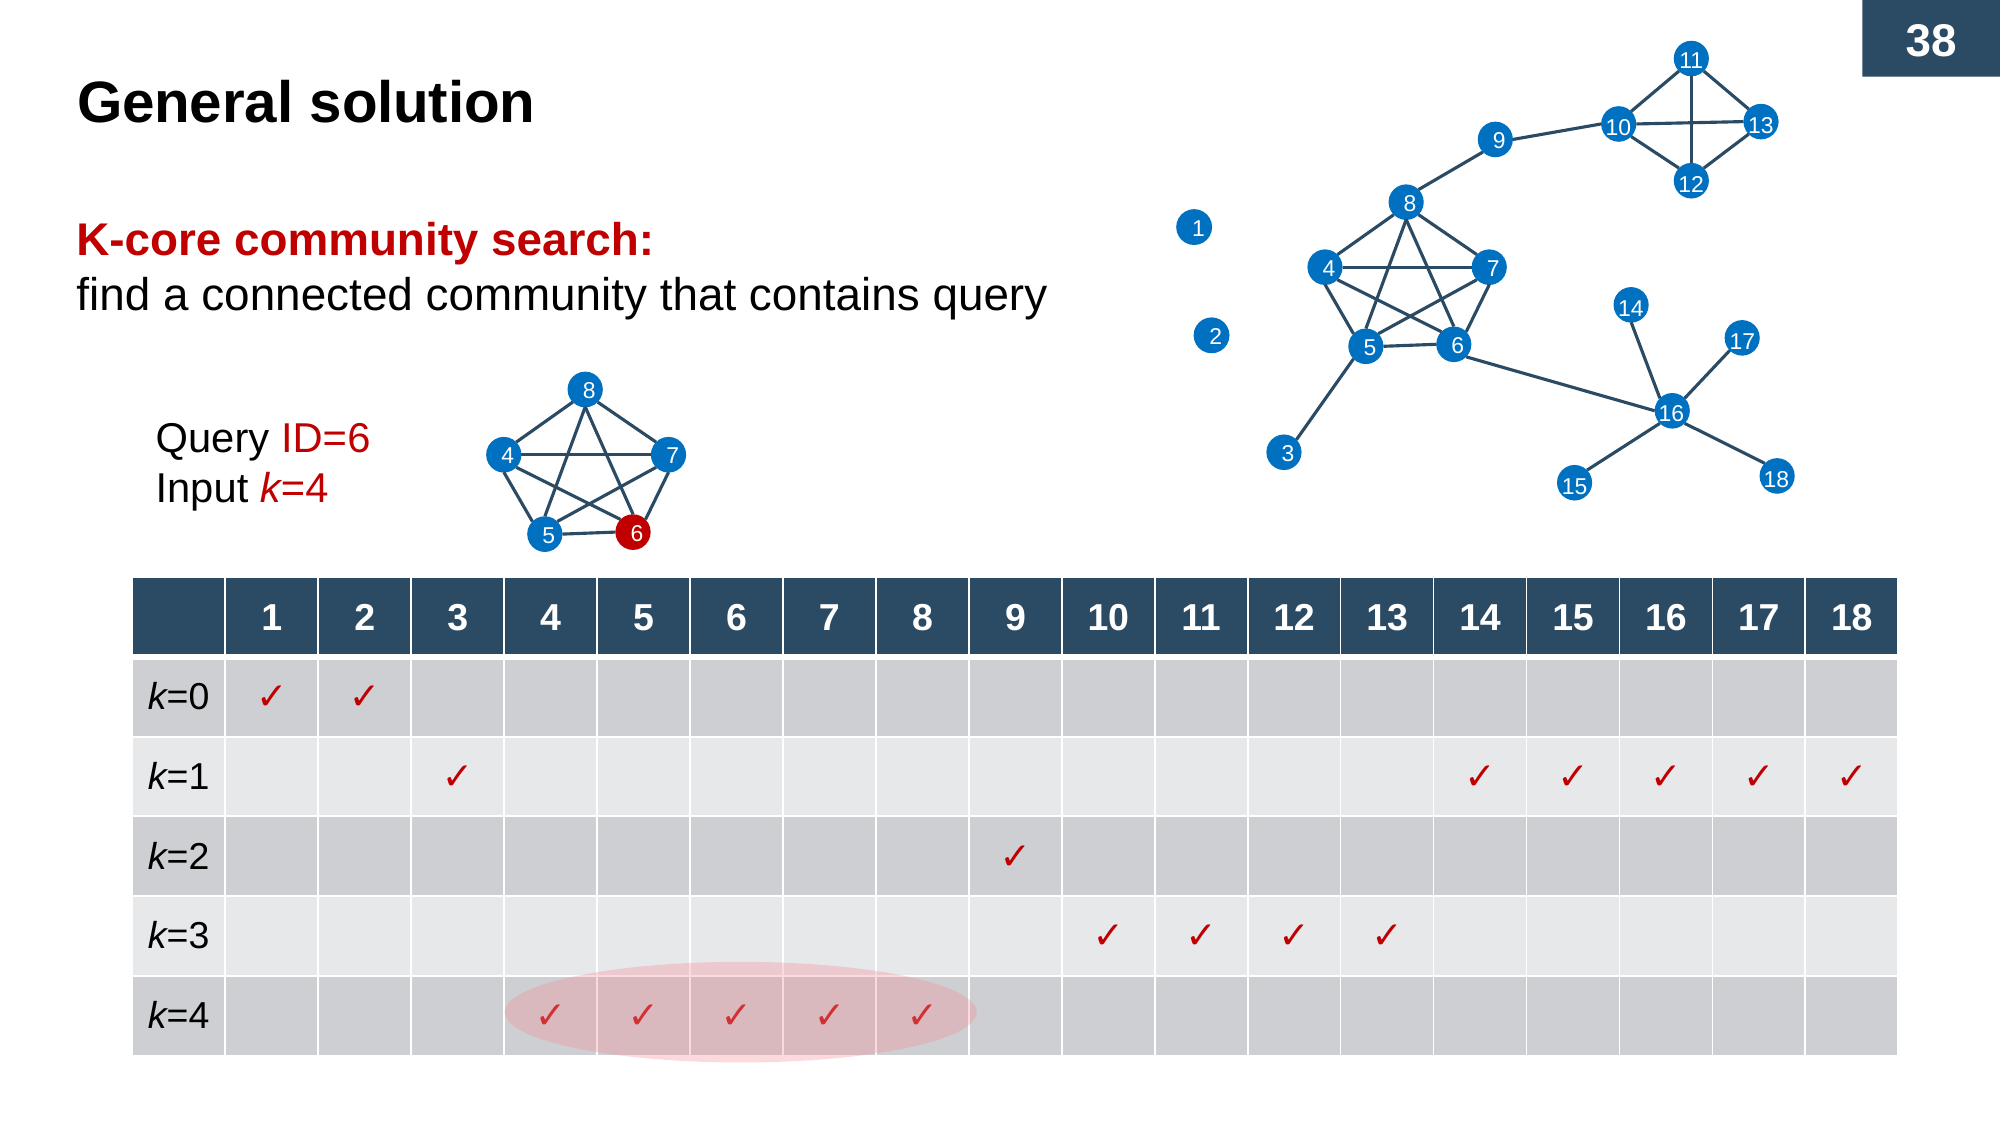

11

13

10

9
12

8
1
4
7
14

2
17

6
5
16

3
18

15

General solution
K-core community search:
find a connected community that contains query
8
4
7
6
5
Query ID=6
Input k=4
|  | 1 | 2 | 3 | 4 | 5 | 6 | 7 | 8 | 9 | 10 | 11 | 12 | 13 | 14 | 15 | 16 | 17 | 18 |
| --- | --- | --- | --- | --- | --- | --- | --- | --- | --- | --- | --- | --- | --- | --- | --- | --- | --- | --- |
| k=0 | ✓ | ✓ |  |  |  |  |  |  |  |  |  |  |  |  |  |  |  |  |
| k=1 |  |  | ✓ |  |  |  |  |  |  |  |  |  |  | ✓ | ✓ | ✓ | ✓ | ✓ |
| k=2 |  |  |  |  |  |  |  |  | ✓ |  |  |  |  |  |  |  |  |  |
| k=3 |  |  |  |  |  |  |  |  |  | ✓ | ✓ | ✓ | ✓ |  |  |  |  |  |
| k=4 |  |  |  | ✓ | ✓ | ✓ | ✓ | ✓ |  |  |  |  |  |  |  |  |  |  |